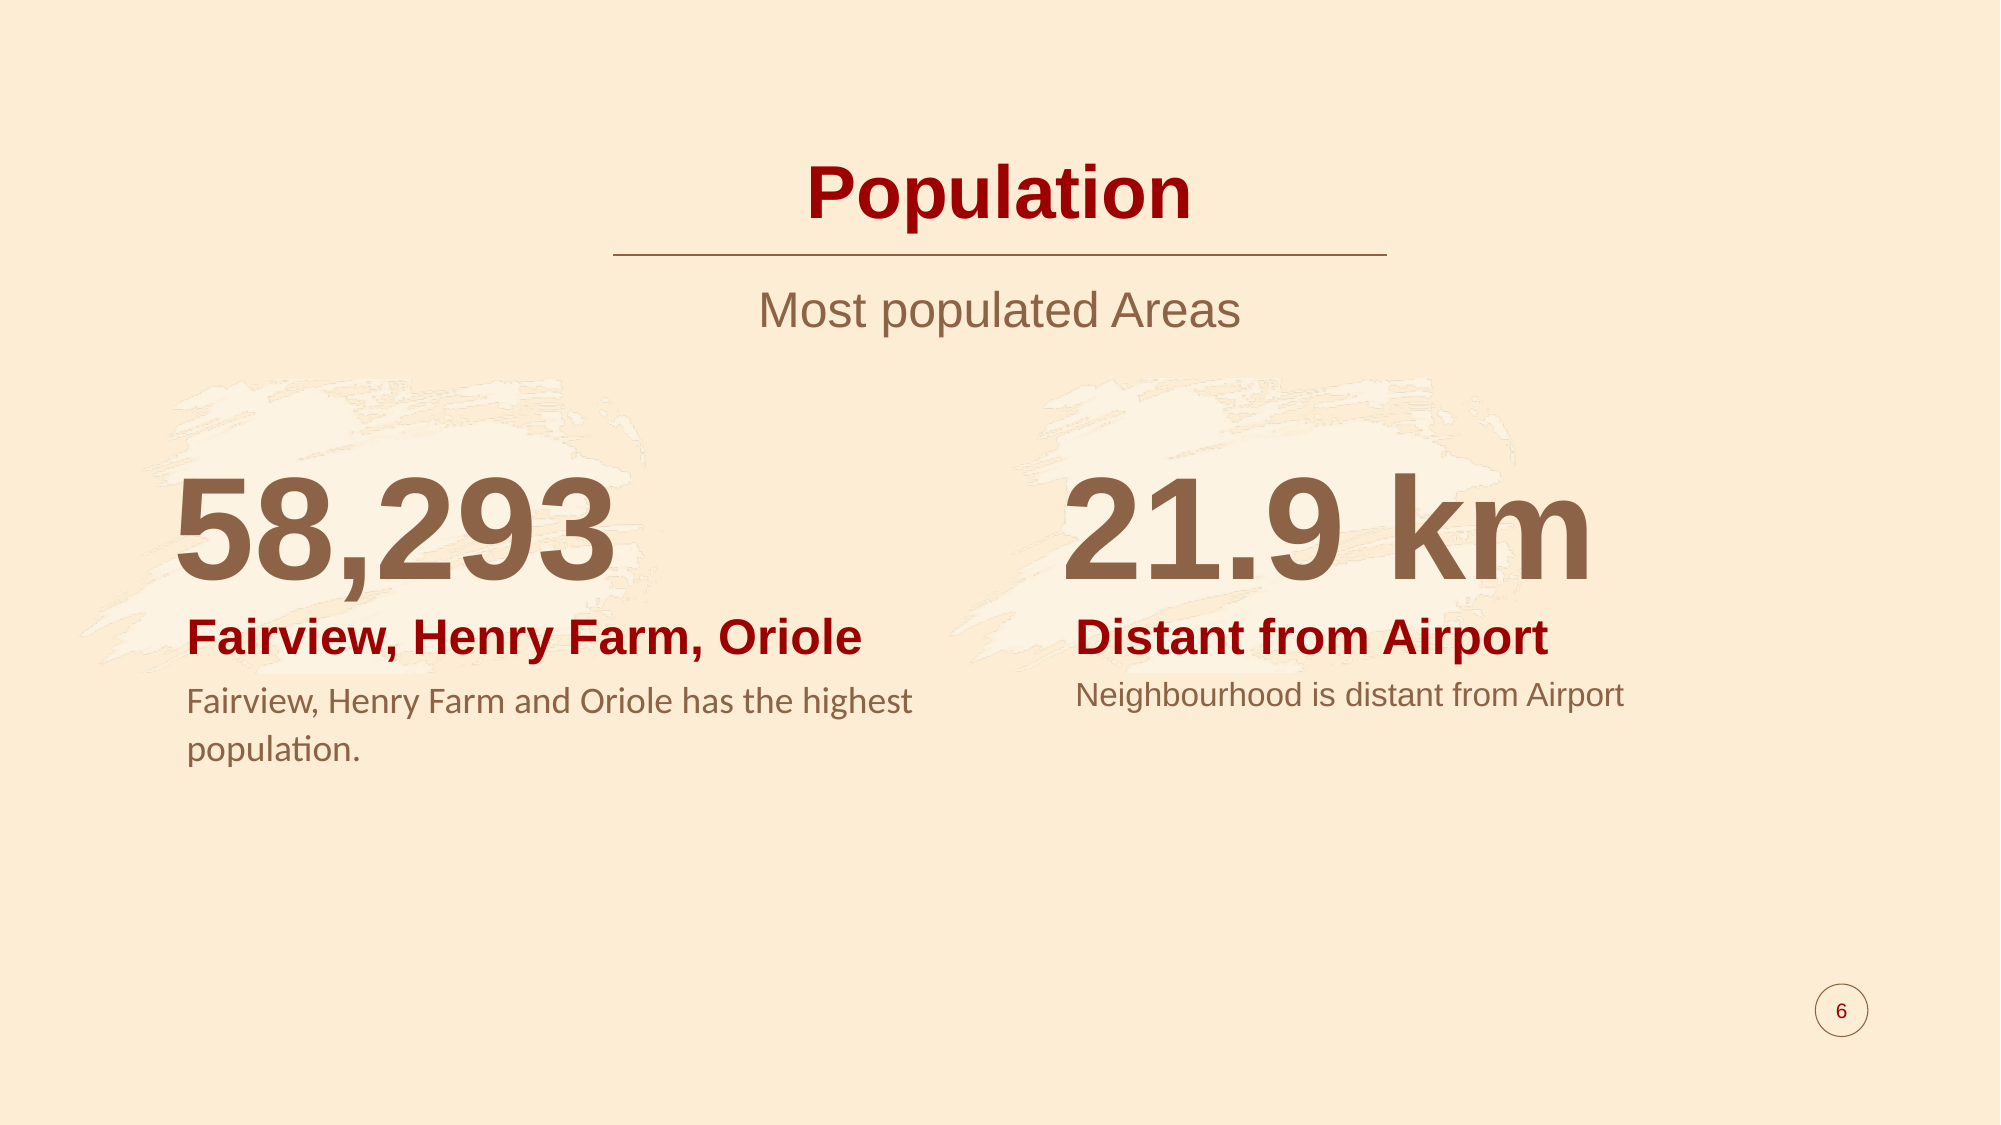

# Population
Most populated Areas
58,293
21.9 km
Fairview, Henry Farm, Oriole
Distant from Airport
Fairview, Henry Farm and Oriole has the highest population.
Neighbourhood is distant from Airport
6